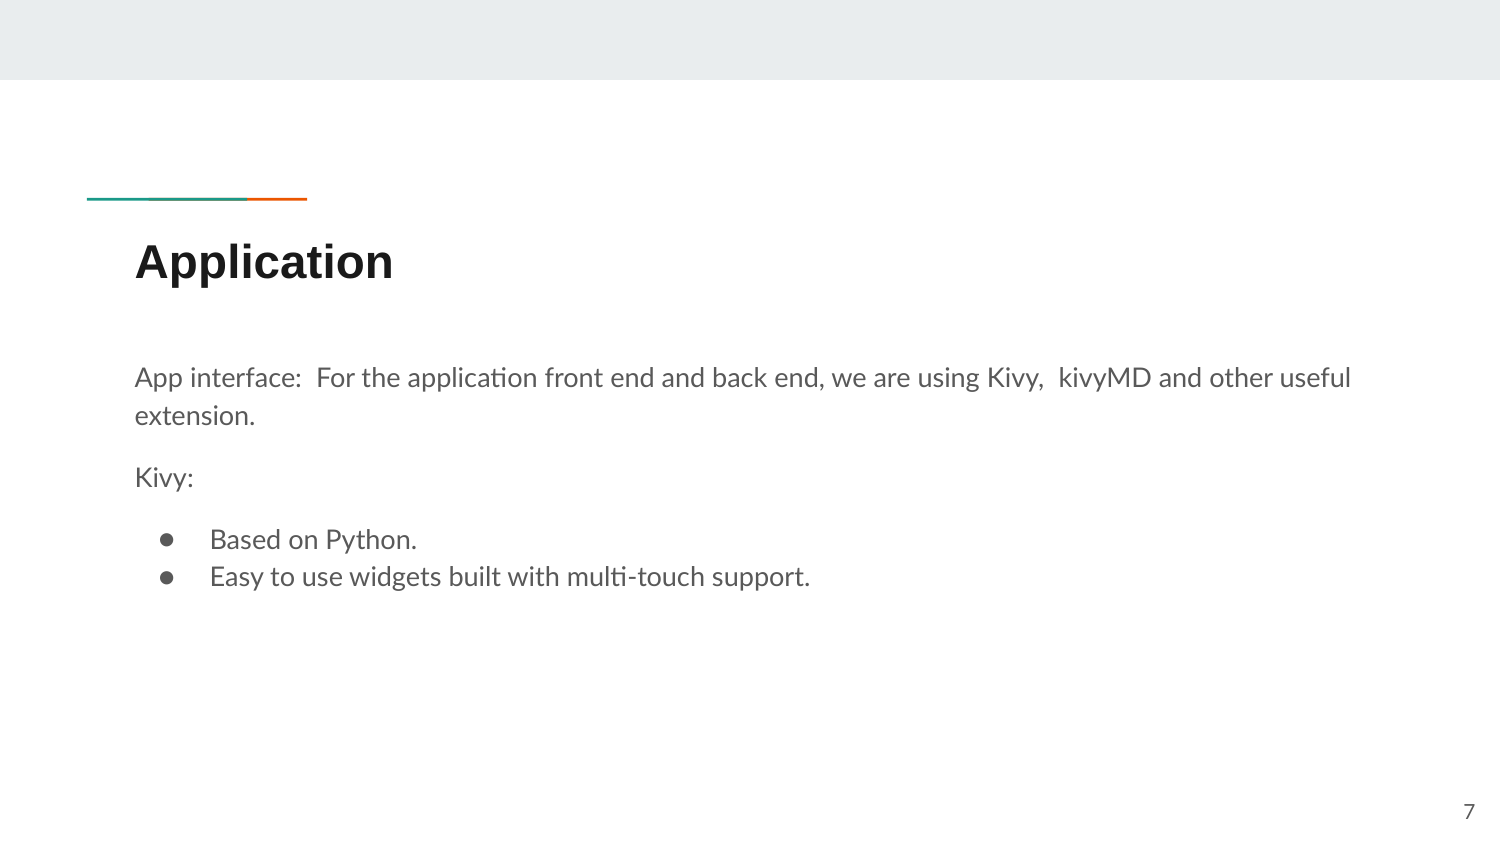

# Application
App interface:  For the application front end and back end, we are using Kivy,  kivyMD and other useful extension.
Kivy:
Based on Python.
Easy to use widgets built with multi-touch support.

7